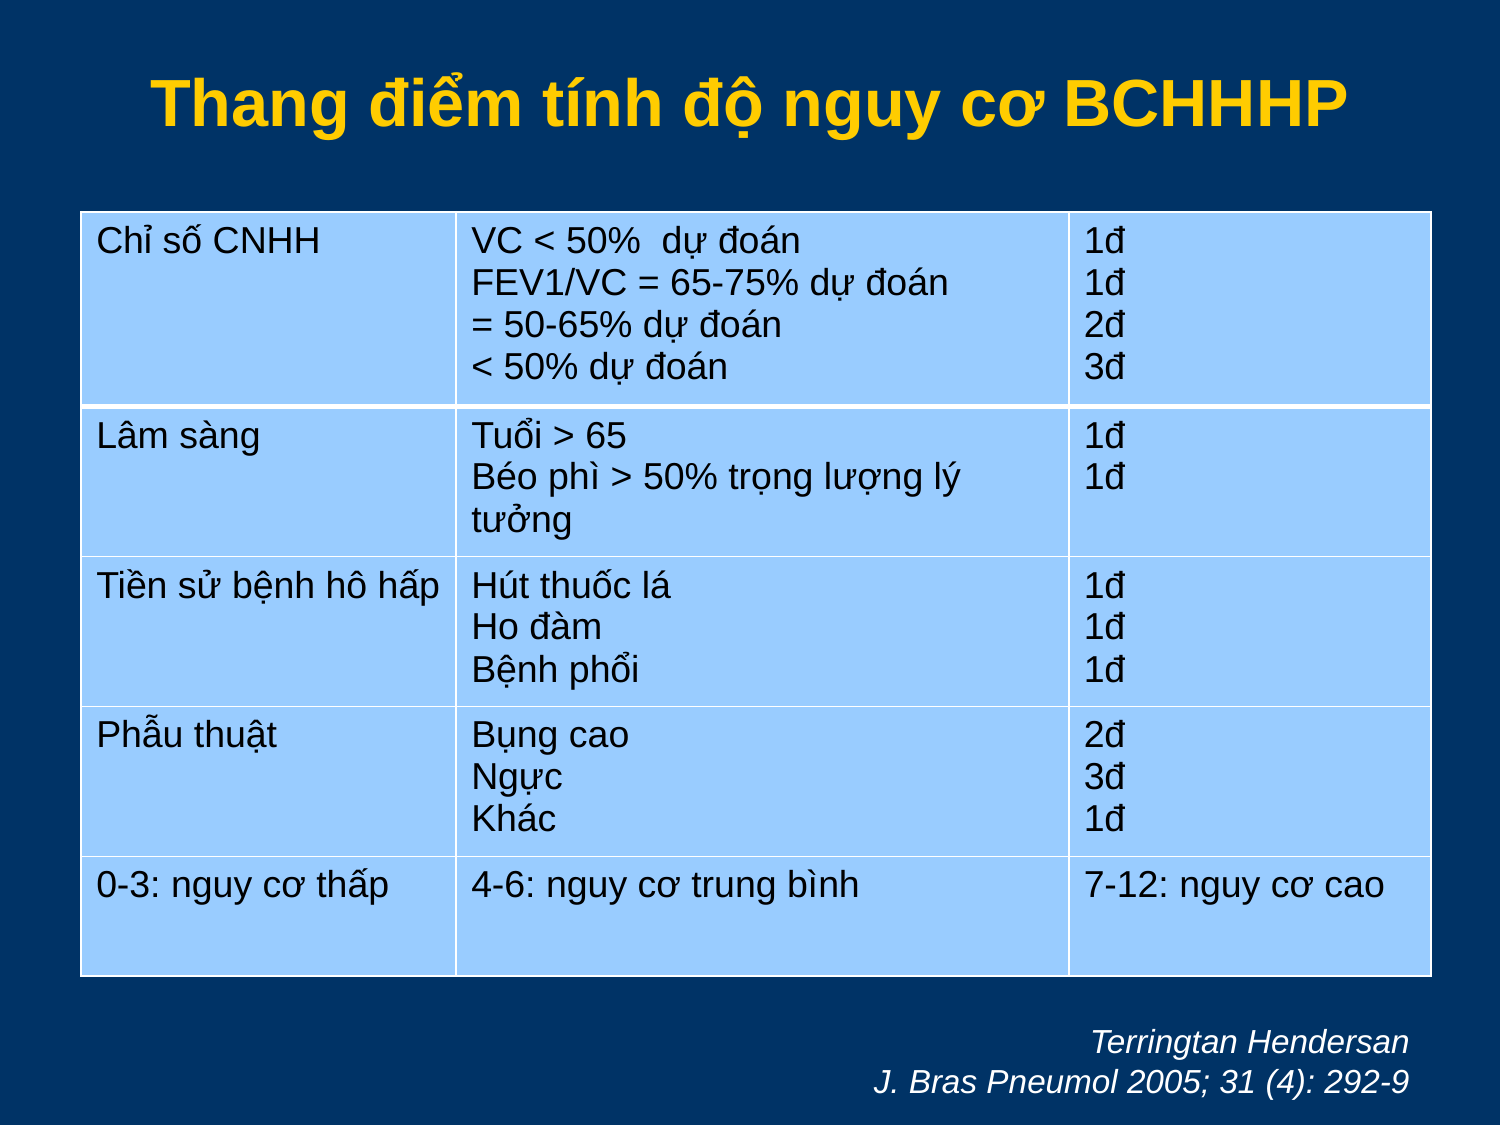

# Thang điểm tính độ nguy cơ BCHHHP
| Chỉ số CNHH | VC < 50% dự đoán FEV1/VC = 65-75% dự đoán = 50-65% dự đoán < 50% dự đoán | 1đ 1đ 2đ 3đ |
| --- | --- | --- |
| Lâm sàng | Tuổi > 65 Béo phì > 50% trọng lượng lý tưởng | 1đ 1đ |
| Tiền sử bệnh hô hấp | Hút thuốc lá Ho đàm Bệnh phổi | 1đ 1đ 1đ |
| Phẫu thuật | Bụng cao Ngực Khác | 2đ 3đ 1đ |
| 0-3: nguy cơ thấp | 4-6: nguy cơ trung bình | 7-12: nguy cơ cao |
Terringtan Hendersan
J. Bras Pneumol 2005; 31 (4): 292-9